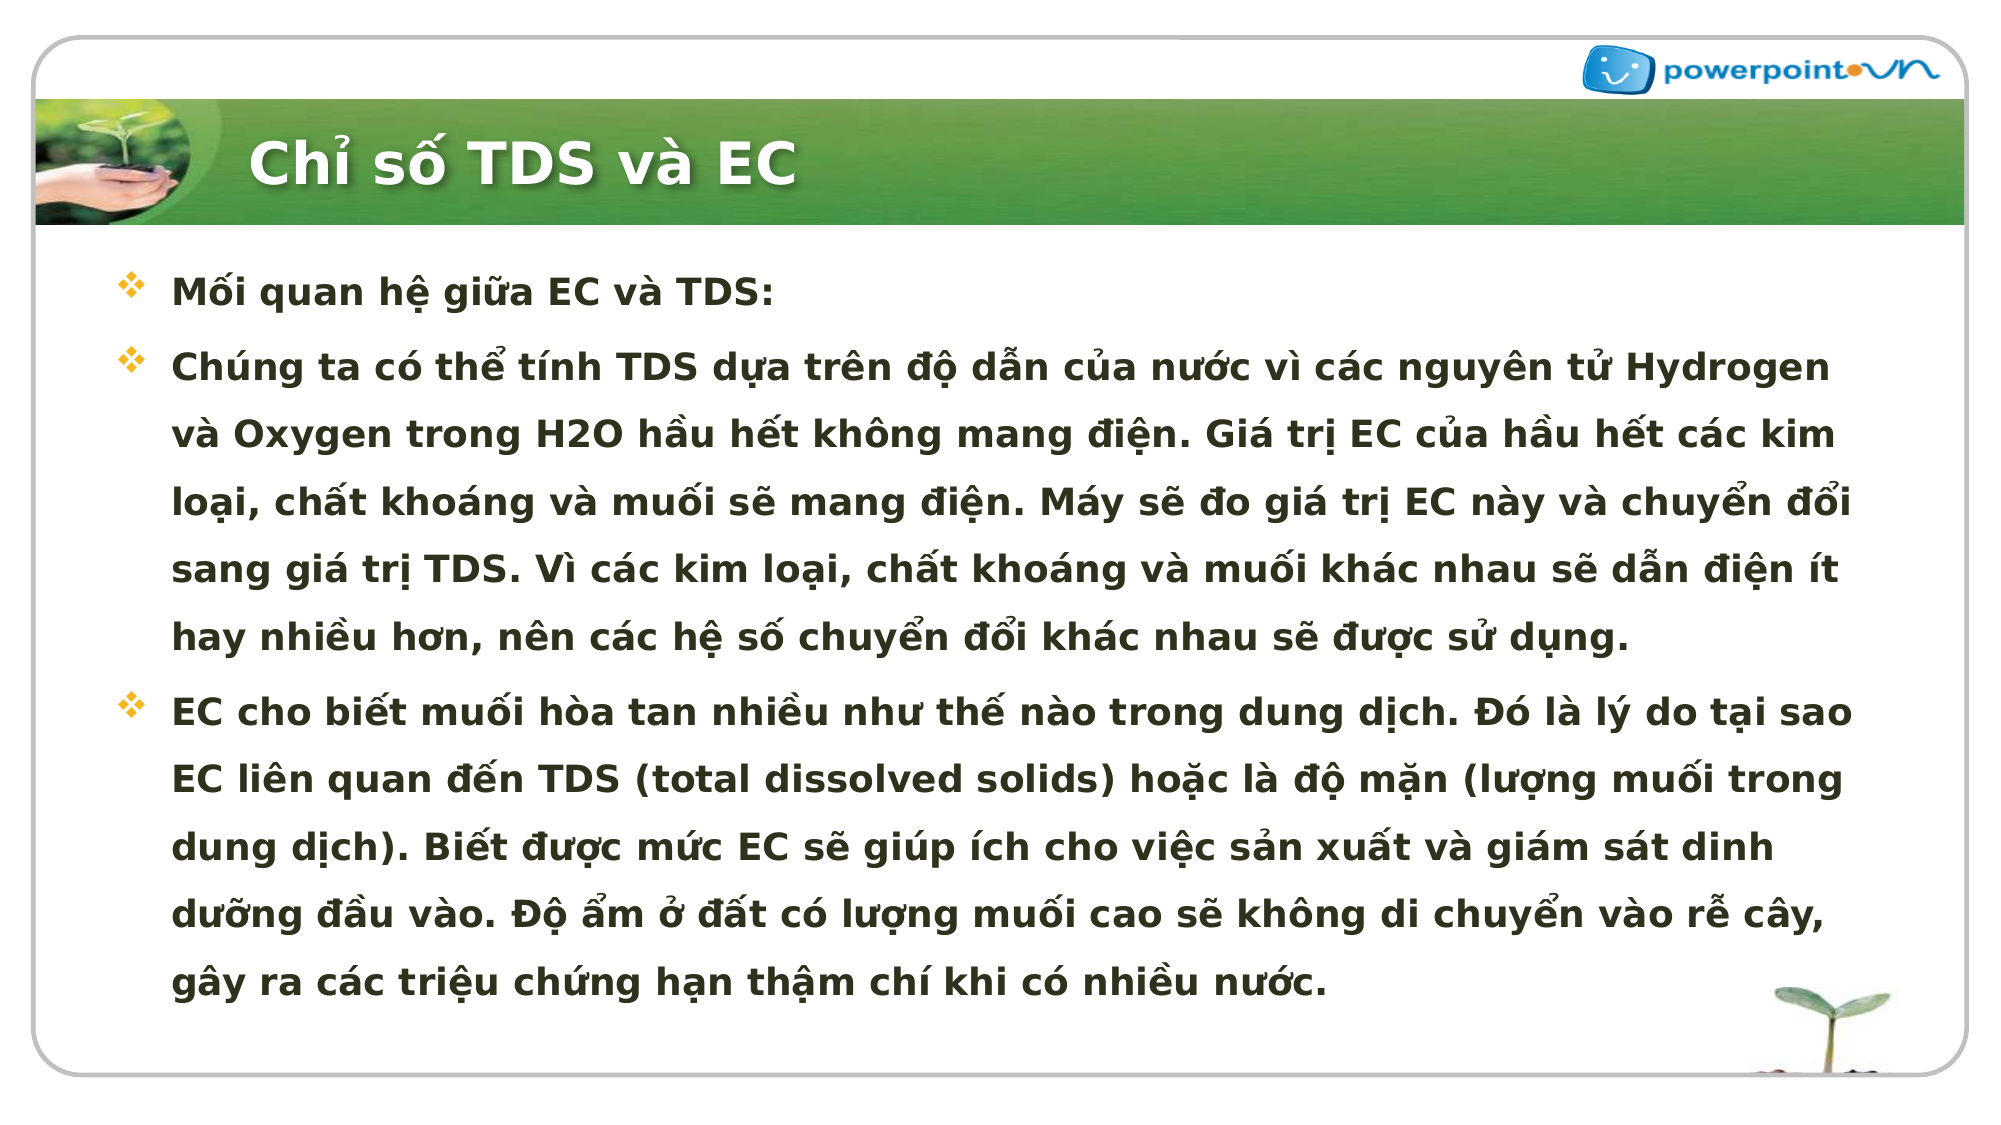

# Chỉ số TDS và EC
Mối quan hệ giữa EC và TDS:
Chúng ta có thể tính TDS dựa trên độ dẫn của nước vì các nguyên tử Hydrogen và Oxygen trong H2O hầu hết không mang điện. Giá trị EC của hầu hết các kim loại, chất khoáng và muối sẽ mang điện. Máy sẽ đo giá trị EC này và chuyển đổi sang giá trị TDS. Vì các kim loại, chất khoáng và muối khác nhau sẽ dẫn điện ít hay nhiều hơn, nên các hệ số chuyển đổi khác nhau sẽ được sử dụng.
EC cho biết muối hòa tan nhiều như thế nào trong dung dịch. Đó là lý do tại sao EC liên quan đến TDS (total dissolved solids) hoặc là độ mặn (lượng muối trong dung dịch). Biết được mức EC sẽ giúp ích cho việc sản xuất và giám sát dinh dưỡng đầu vào. Độ ẩm ở đất có lượng muối cao sẽ không di chuyển vào rễ cây, gây ra các triệu chứng hạn thậm chí khi có nhiều nước.